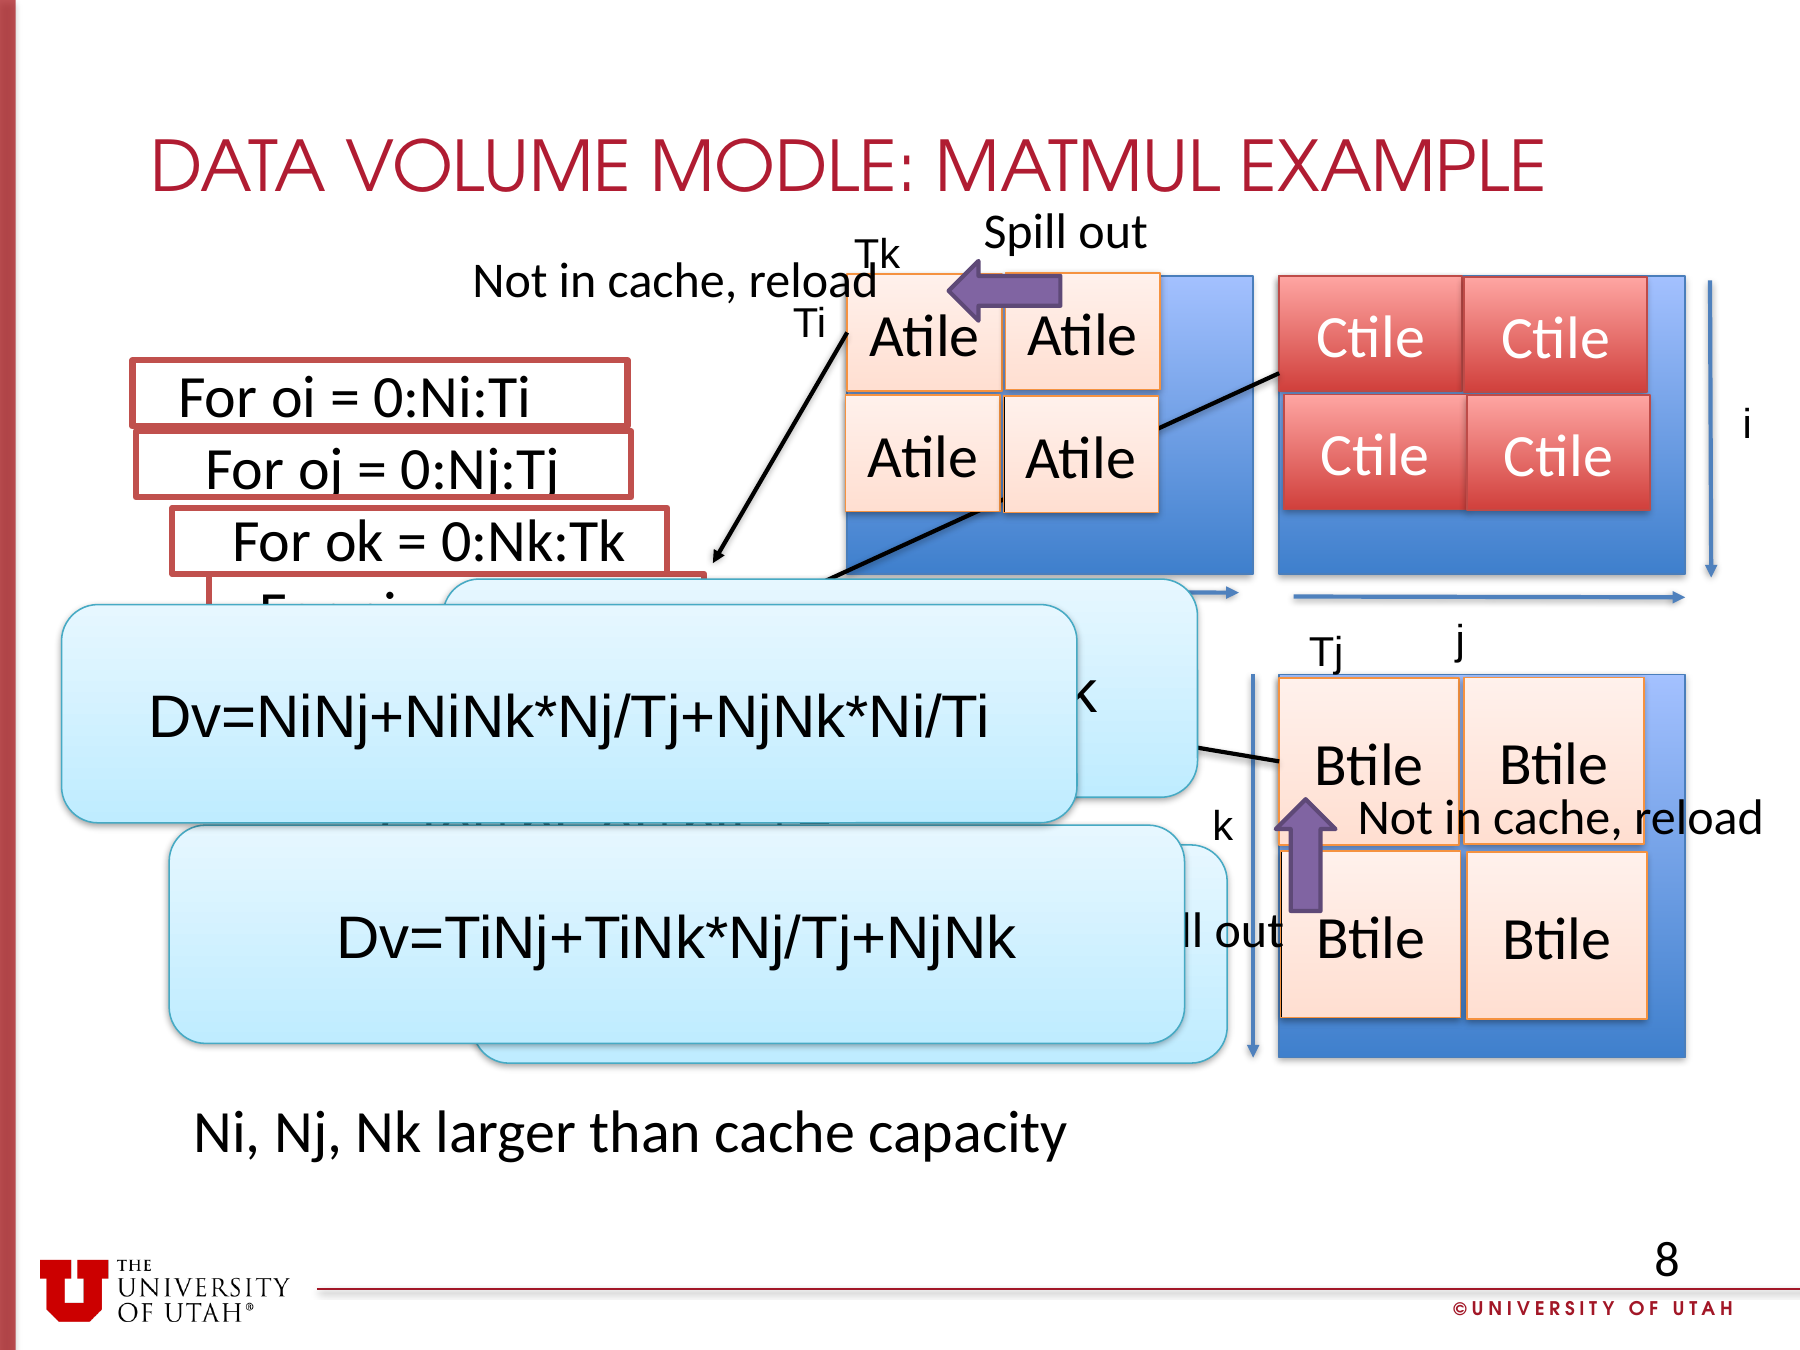

# data volume Modle: Matmul example
Spill out
Tk
Not in cache, reload

Atile
Atile
Ctile
A
C
Ctile
Ti
For oi = 0:Ni:Ti
  For oj = 0:Nj:Tj
    For ok = 0:Nk:Tk
      For pi = 0:Ti:1
         For pj = 0:Tj:1
           For pk = 0:Tk:1
            C[oi+pi, oj+pj] +=
              A[oi+pi, ok+pk]*
              B[oj+pj, ok+pk];

i
Ctile
Ctile
Atile
Atile

Dv==TiTj+TiNk+TjNk
Dv=NiNj+NiNk*Nj/Tj+NjNk*Ni/Ti
k
j
Tj
B
Btile
Btile
Tk
Not in cache, reload
k
Dv=TiNj+TiNk*Nj/Tj+NjNk

Dv=TiTj+TiTk+TjTk
Btile
Btile
Spill out
Ni, Nj, Nk larger than cache capacity